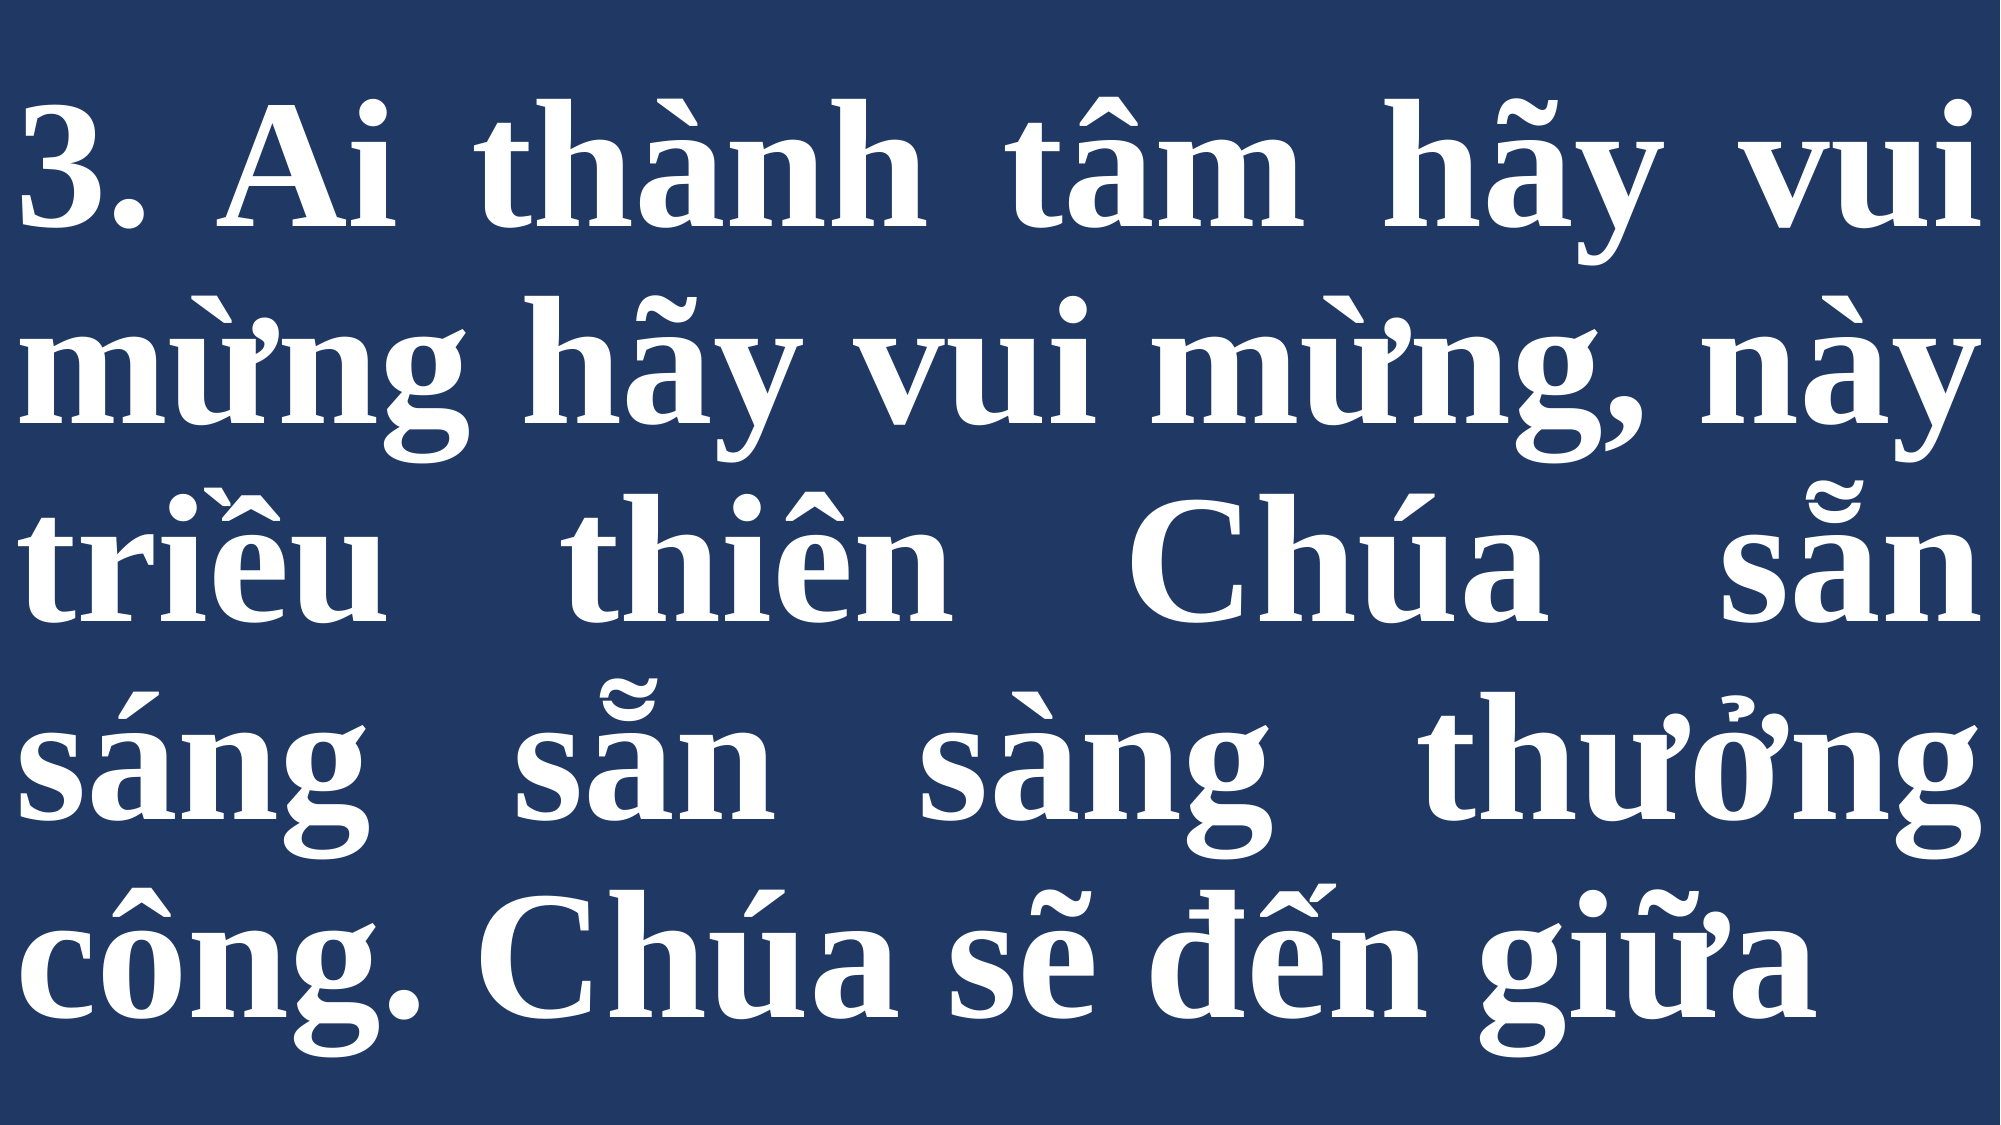

# 3. Ai thành tâm hãy vui mừng hãy vui mừng, này triều thiên Chúa sẵn sáng sẵn sàng thưởng công. Chúa sẽ đến giữa